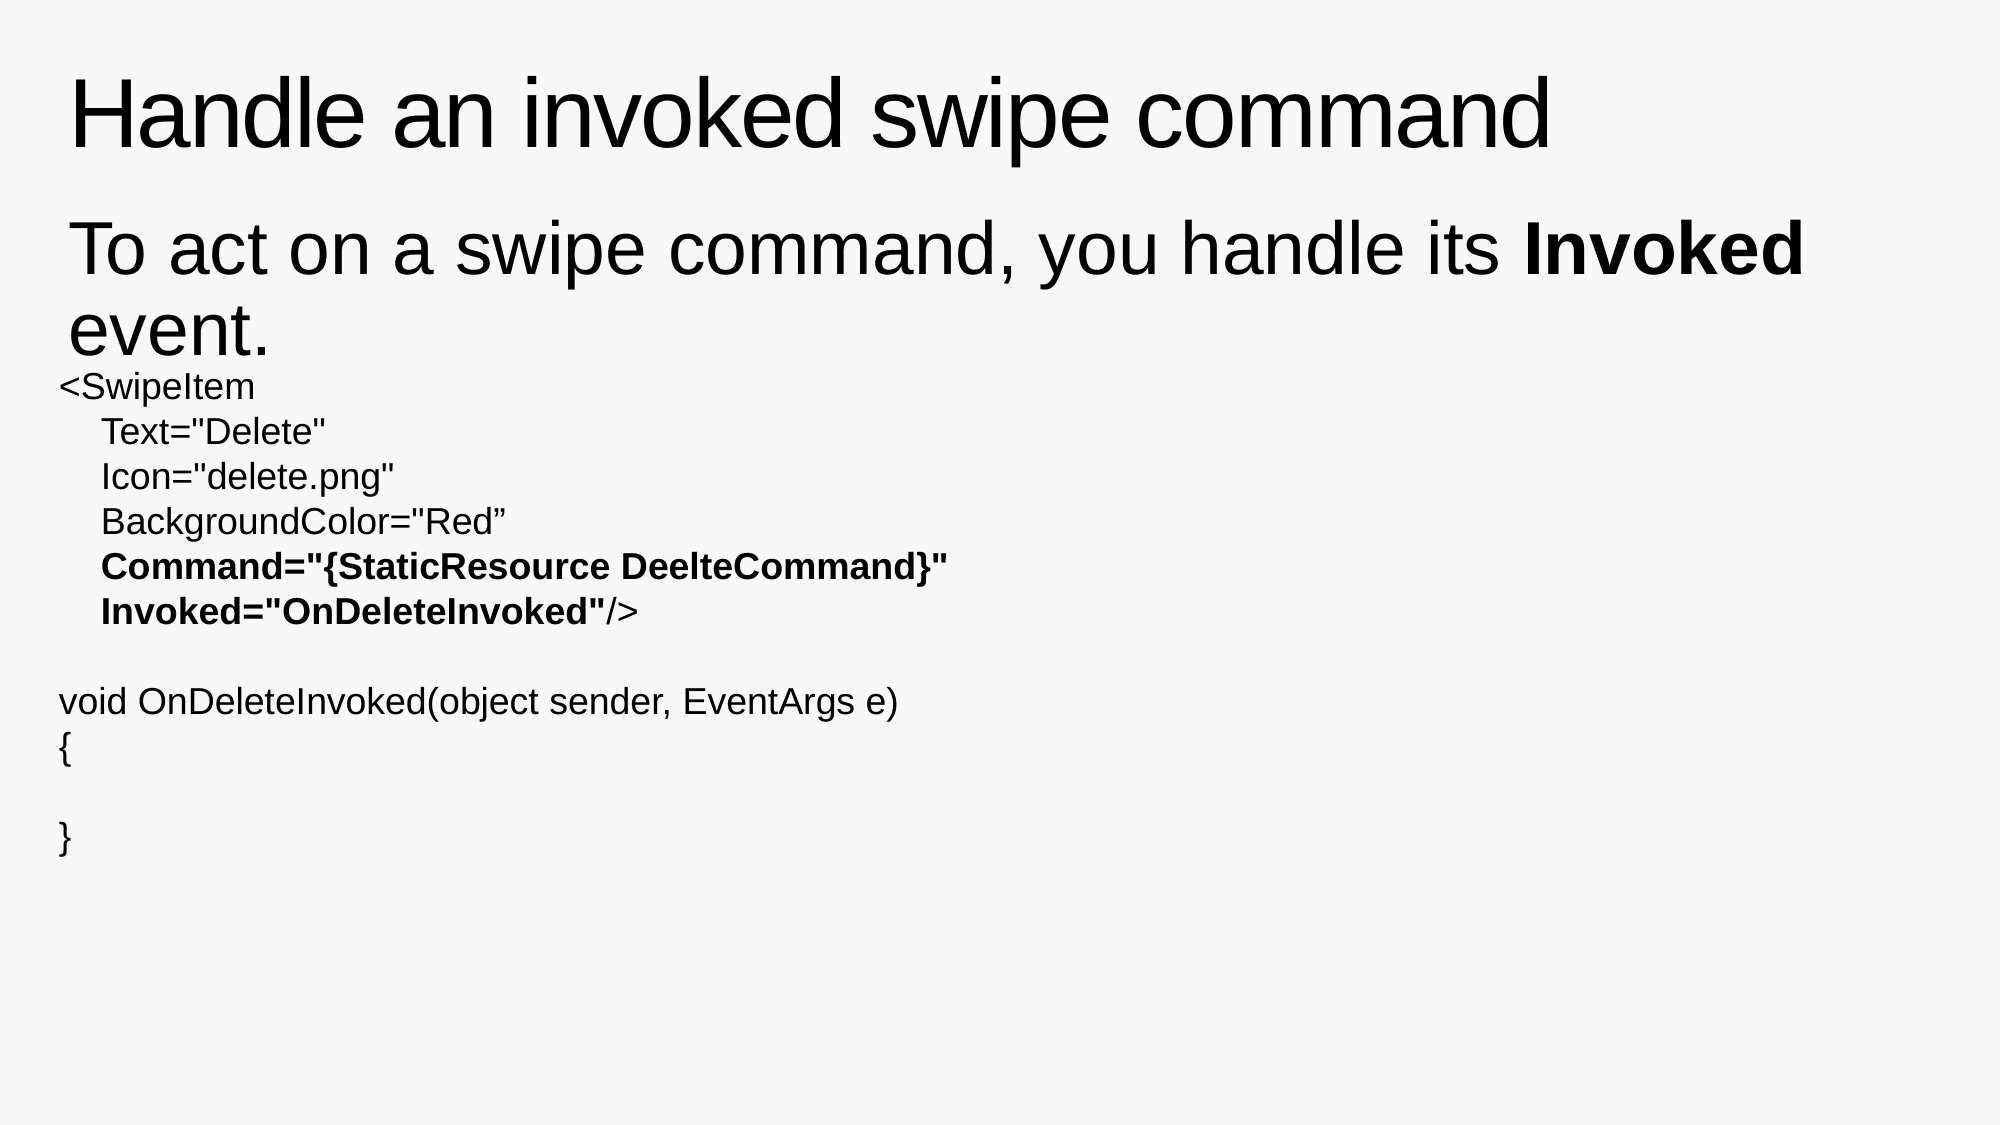

# Handle an invoked swipe command
To act on a swipe command, you handle its Invoked event.
<SwipeItem
    Text="Delete"
    Icon="delete.png"
    BackgroundColor="Red”
    Command="{StaticResource DeelteCommand}"
    Invoked="OnDeleteInvoked"/>

void OnDeleteInvoked(object sender, EventArgs e)
{

}